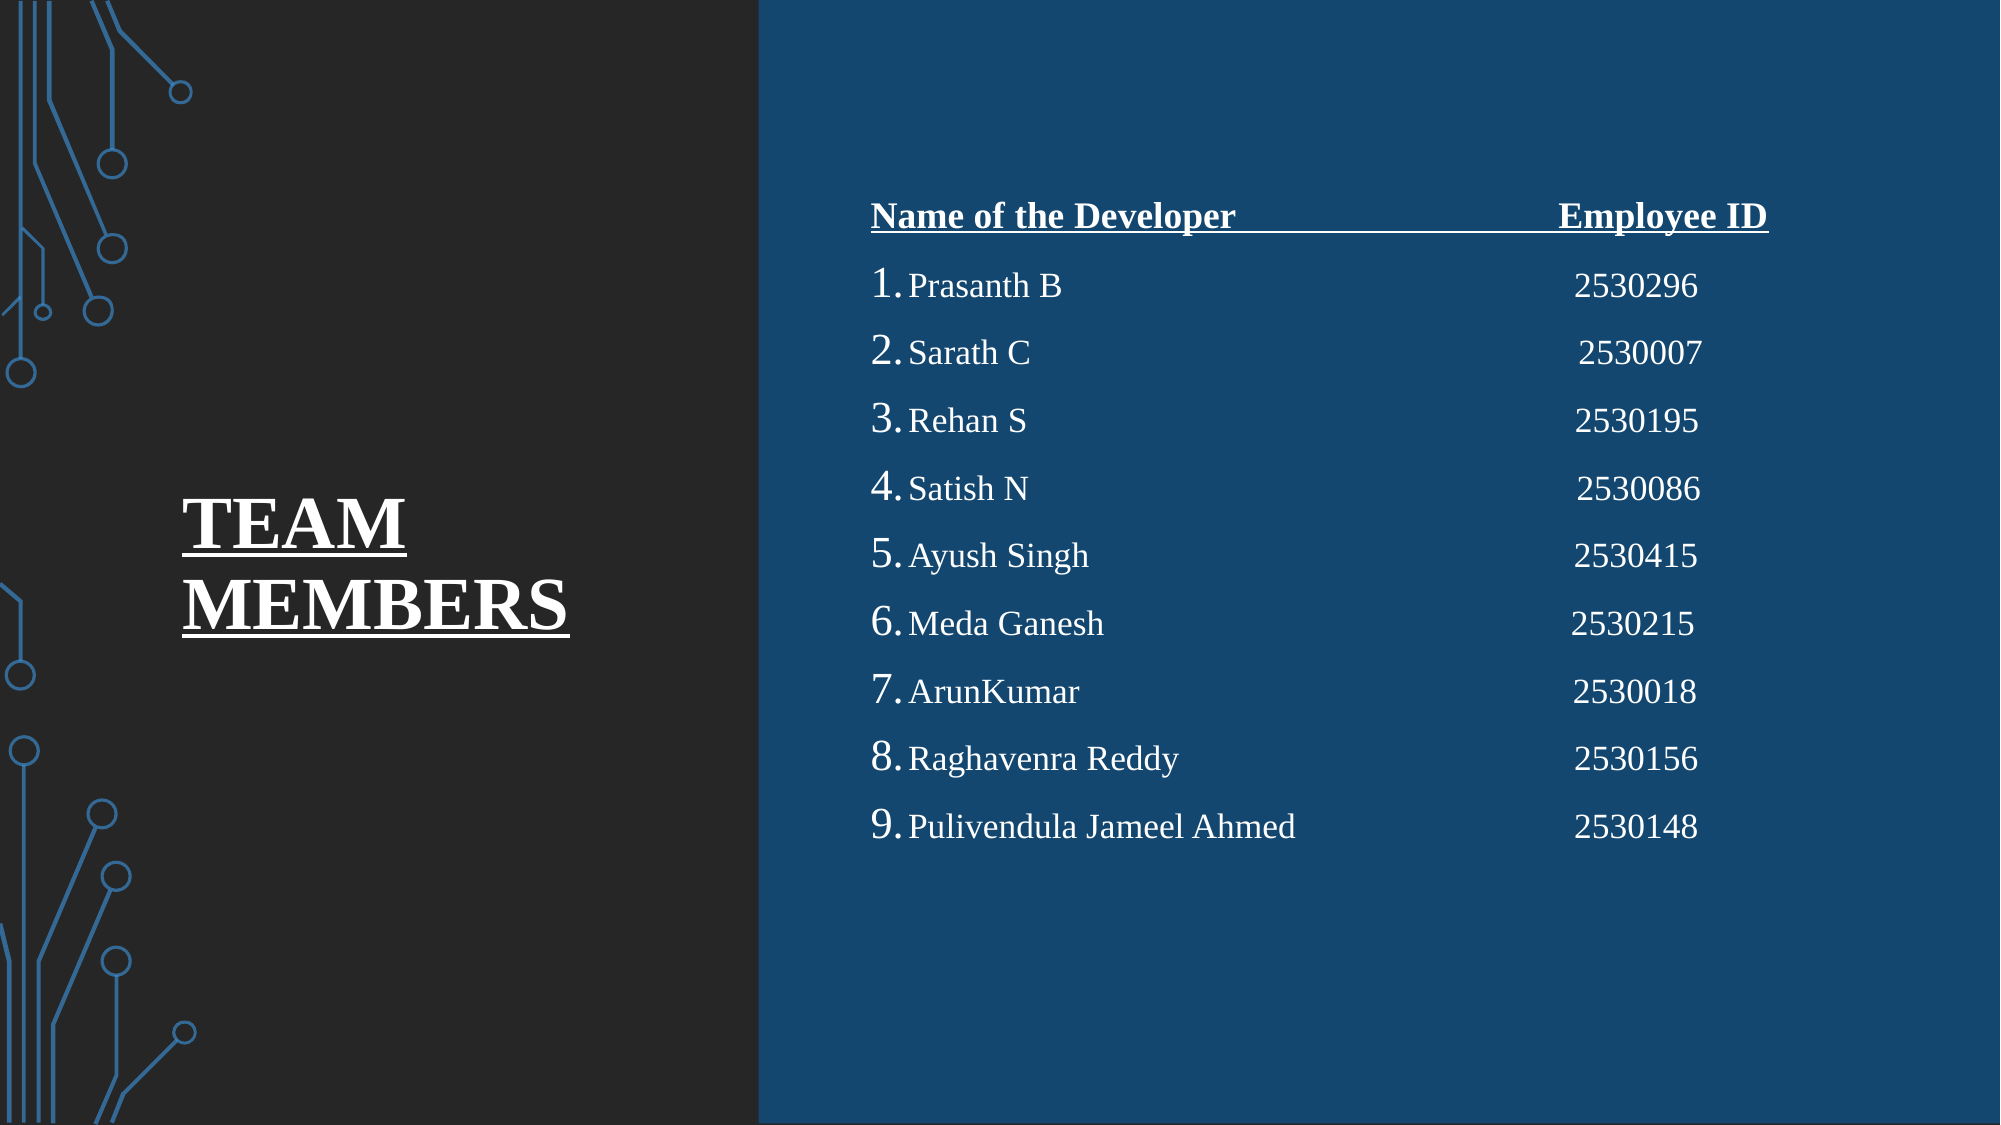

# Team Members
Name of the Developer                                  Employee ID
Prasanth B                                                         2530296
Sarath C                                                             2530007
Rehan S                                                             2530195
Satish N                                                             2530086
Ayush Singh                                                      2530415
Meda Ganesh                                                    2530215
ArunKumar                                                       2530018
Raghavenra Reddy                                            2530156
Pulivendula Jameel Ahmed                               2530148